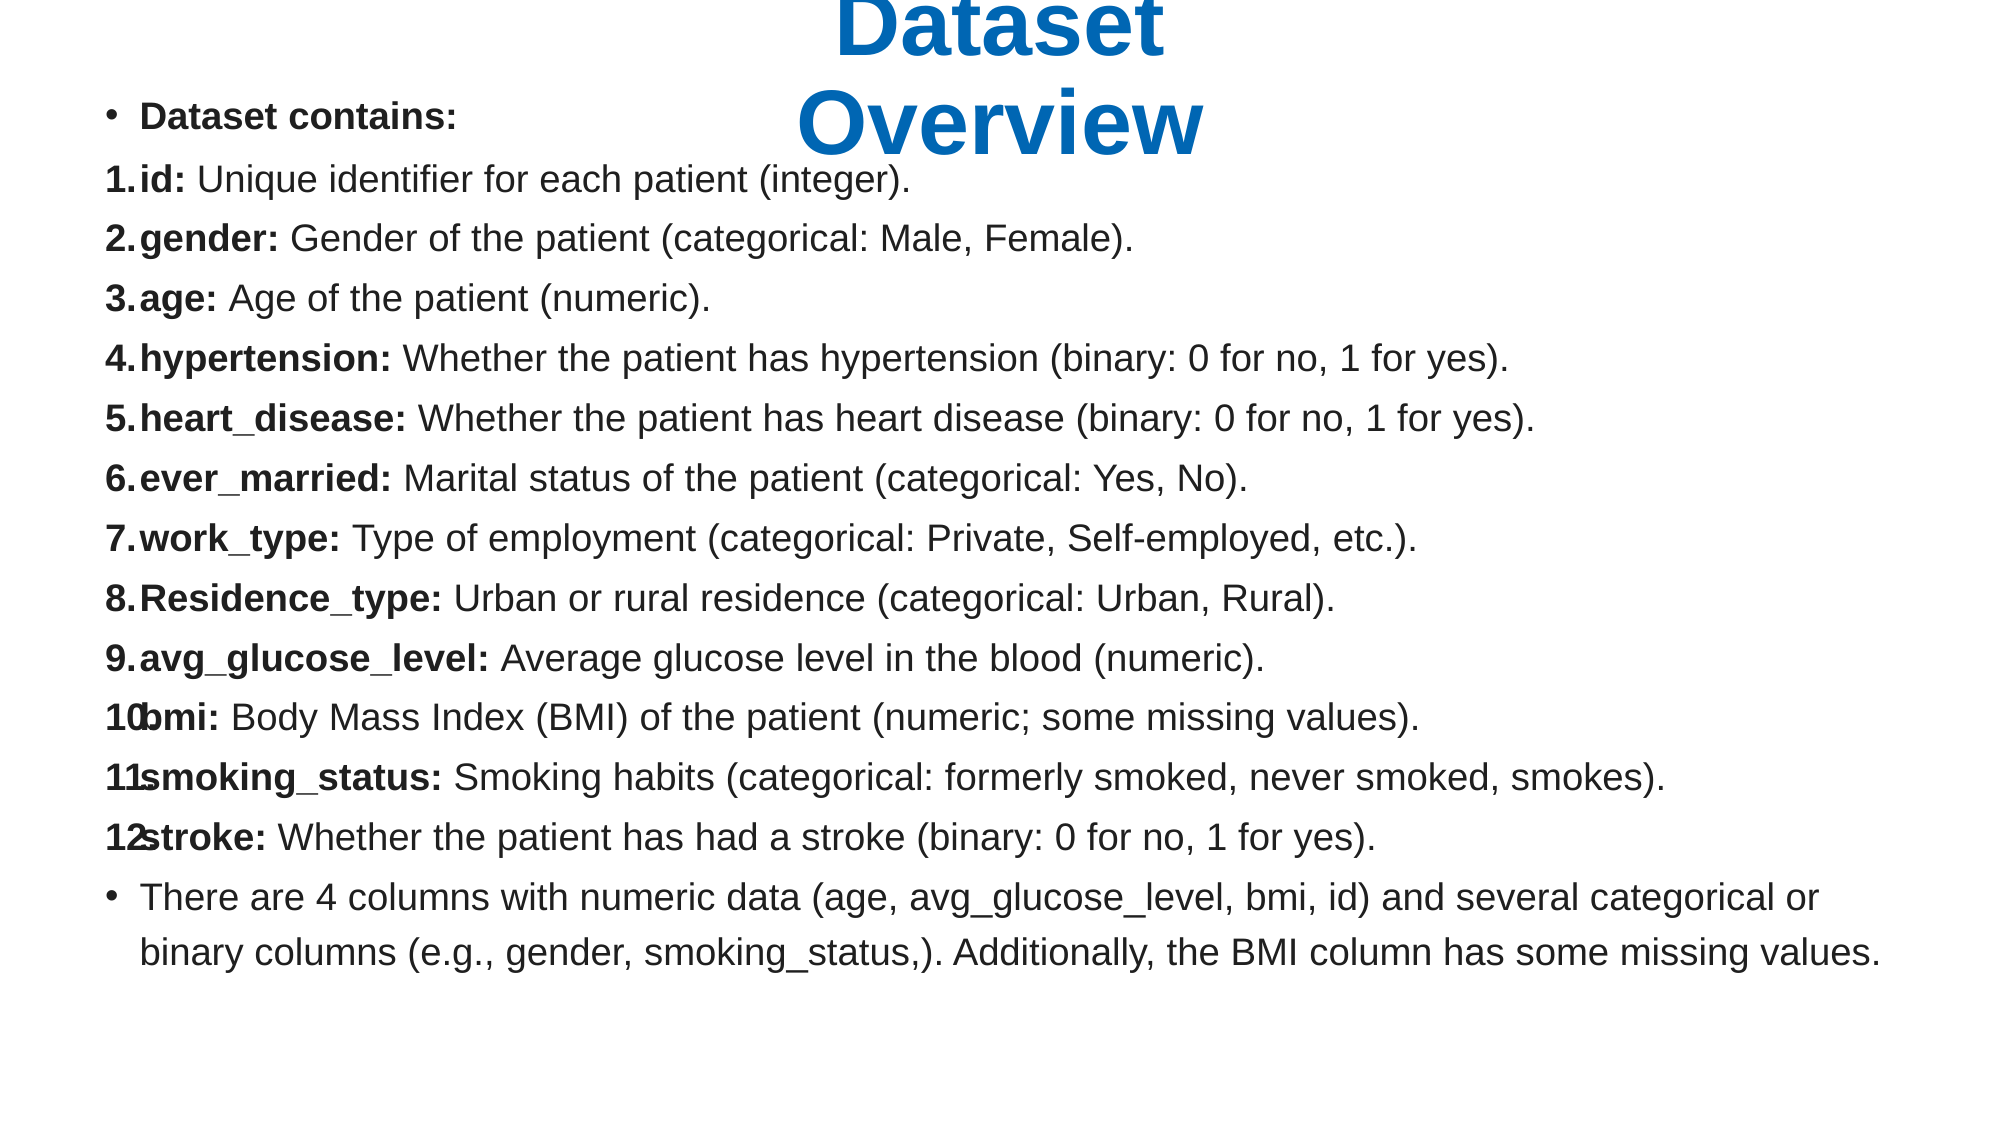

# Dataset Overview
Dataset contains:
id: Unique identifier for each patient (integer).
gender: Gender of the patient (categorical: Male, Female).
age: Age of the patient (numeric).
hypertension: Whether the patient has hypertension (binary: 0 for no, 1 for yes).
heart_disease: Whether the patient has heart disease (binary: 0 for no, 1 for yes).
ever_married: Marital status of the patient (categorical: Yes, No).
work_type: Type of employment (categorical: Private, Self-employed, etc.).
Residence_type: Urban or rural residence (categorical: Urban, Rural).
avg_glucose_level: Average glucose level in the blood (numeric).
bmi: Body Mass Index (BMI) of the patient (numeric; some missing values).
smoking_status: Smoking habits (categorical: formerly smoked, never smoked, smokes).
stroke: Whether the patient has had a stroke (binary: 0 for no, 1 for yes).
There are 4 columns with numeric data (age, avg_glucose_level, bmi, id) and several categorical or binary columns (e.g., gender, smoking_status,). Additionally, the BMI column has some missing values.